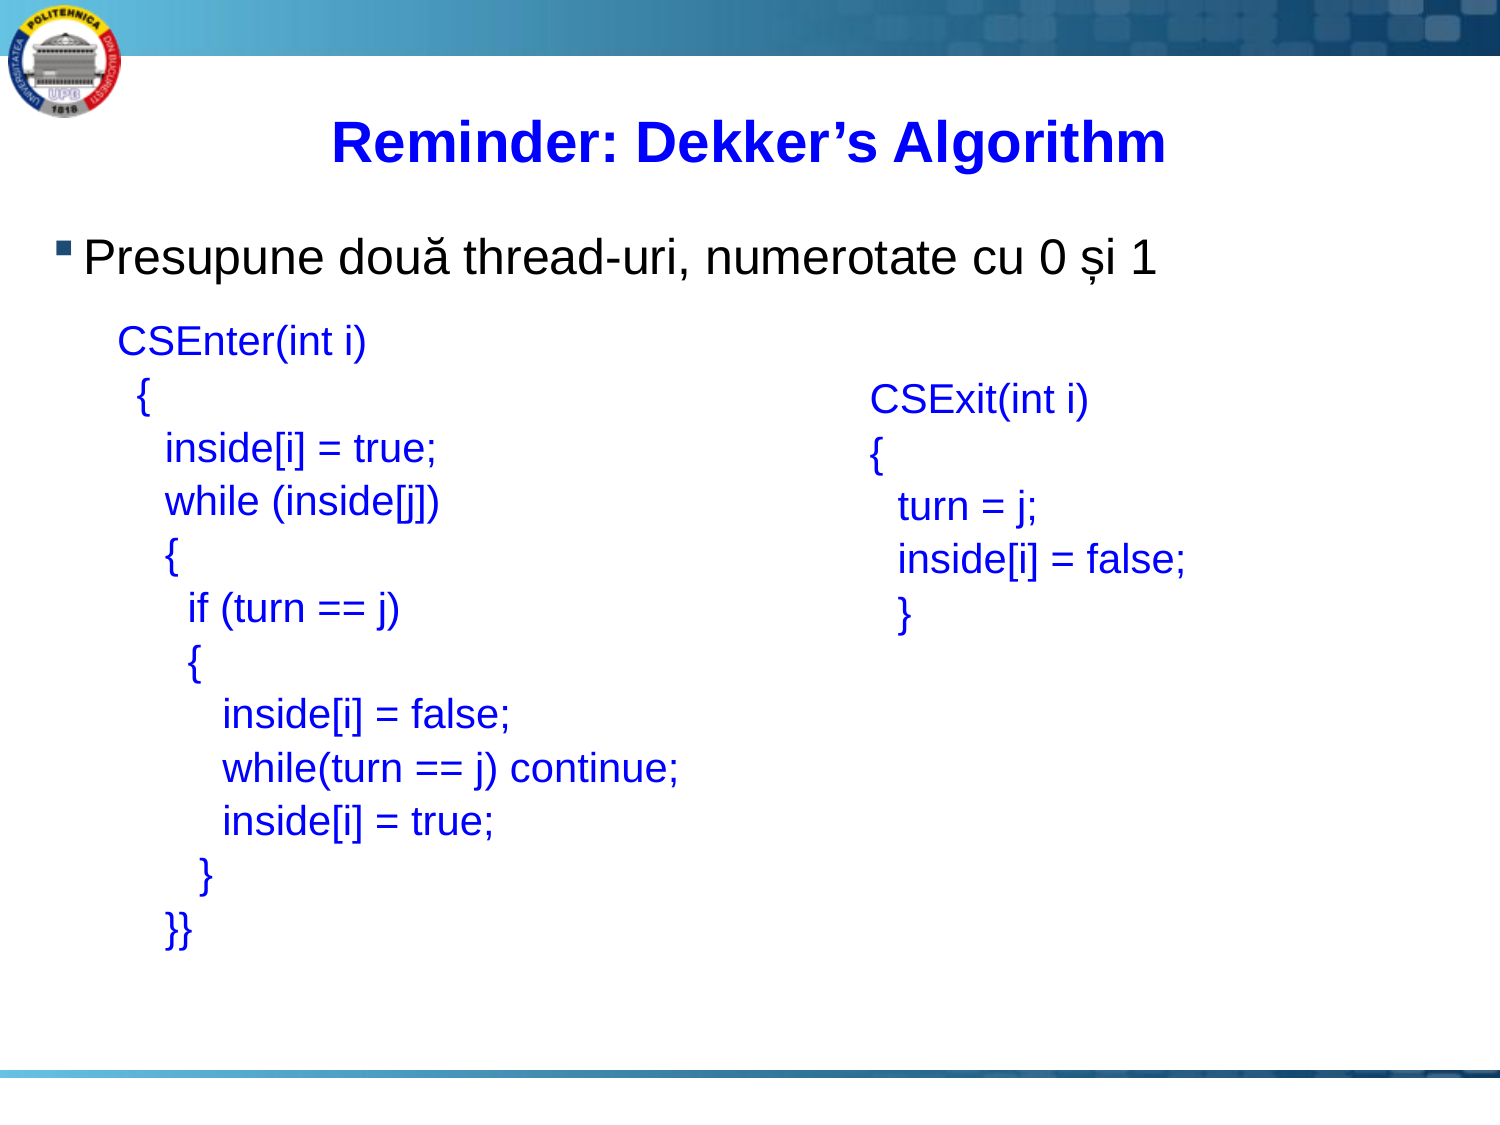

# Reminder: Dekker’s Algorithm
Presupune două thread-uri, numerotate cu 0 și 1
	    CSEnter(int i)
	{
inside[i] = true;
while (inside[j])
{
  if (turn == j)
  {
     inside[i] = false;
     while(turn == j) continue;
     inside[i] = true;
   }
}}

	CSExit(int i)
	{
turn = j;
inside[i] = false;
}